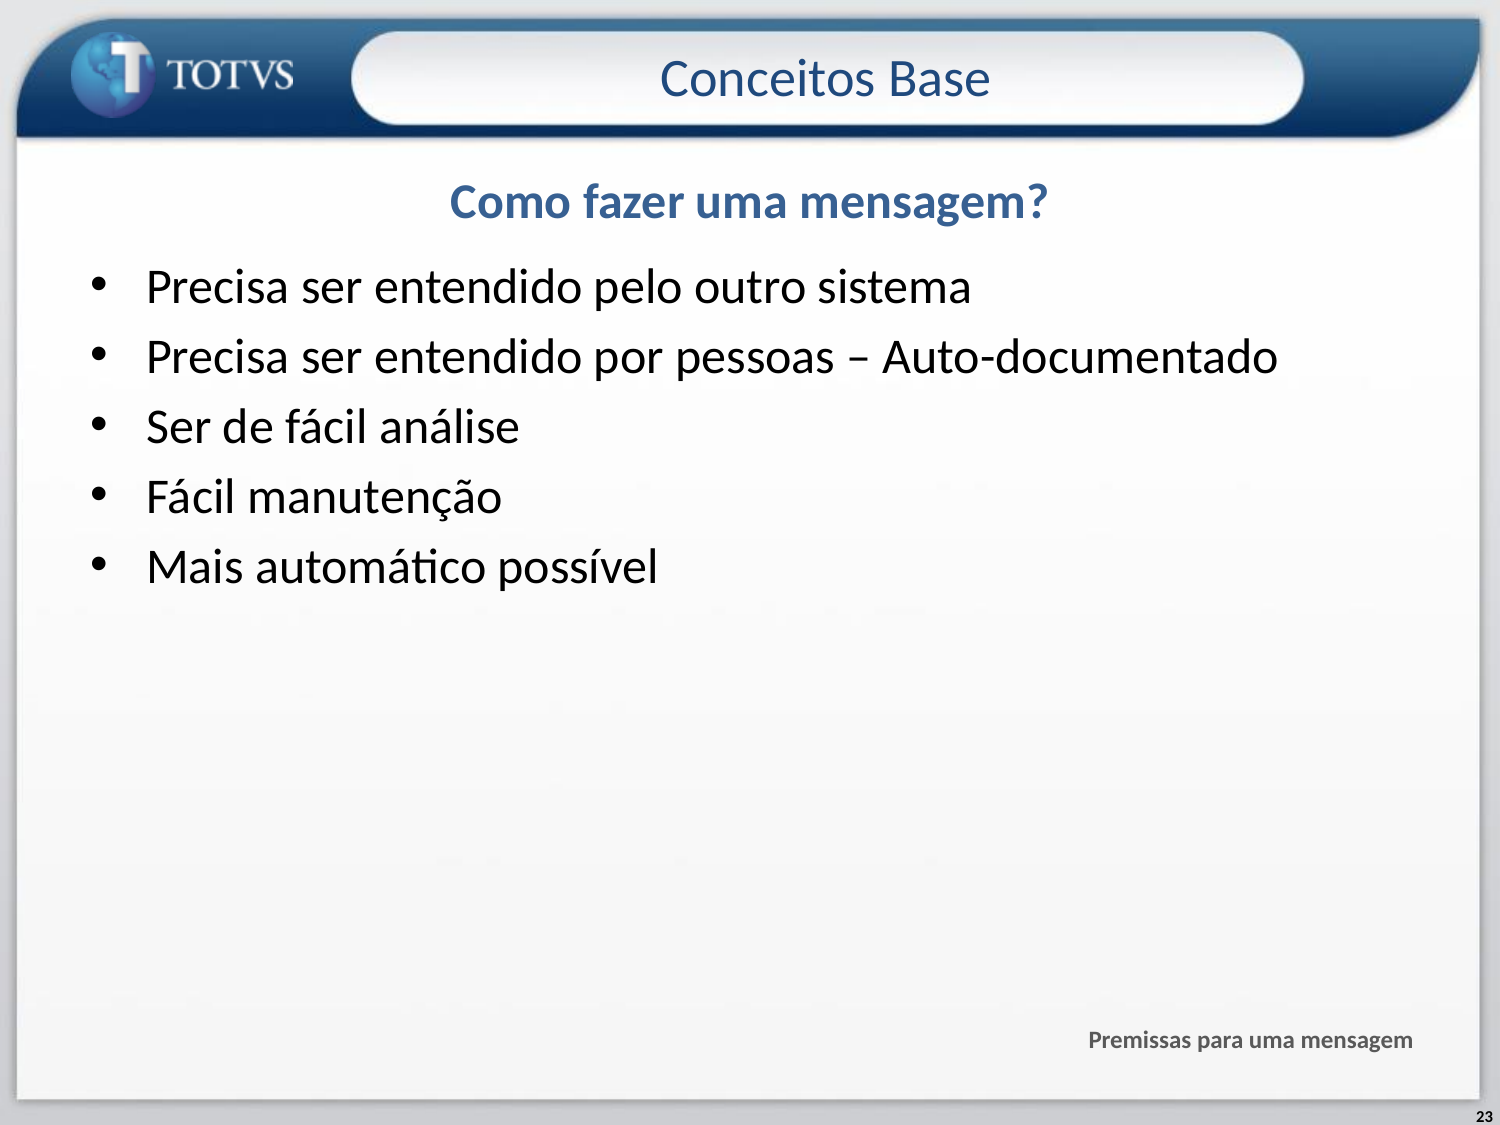

Conceitos Base
# Como fazer uma mensagem?
Precisa ser entendido pelo outro sistema
Precisa ser entendido por pessoas – Auto-documentado
Ser de fácil análise
Fácil manutenção
Mais automático possível

Premissas para uma mensagem
23